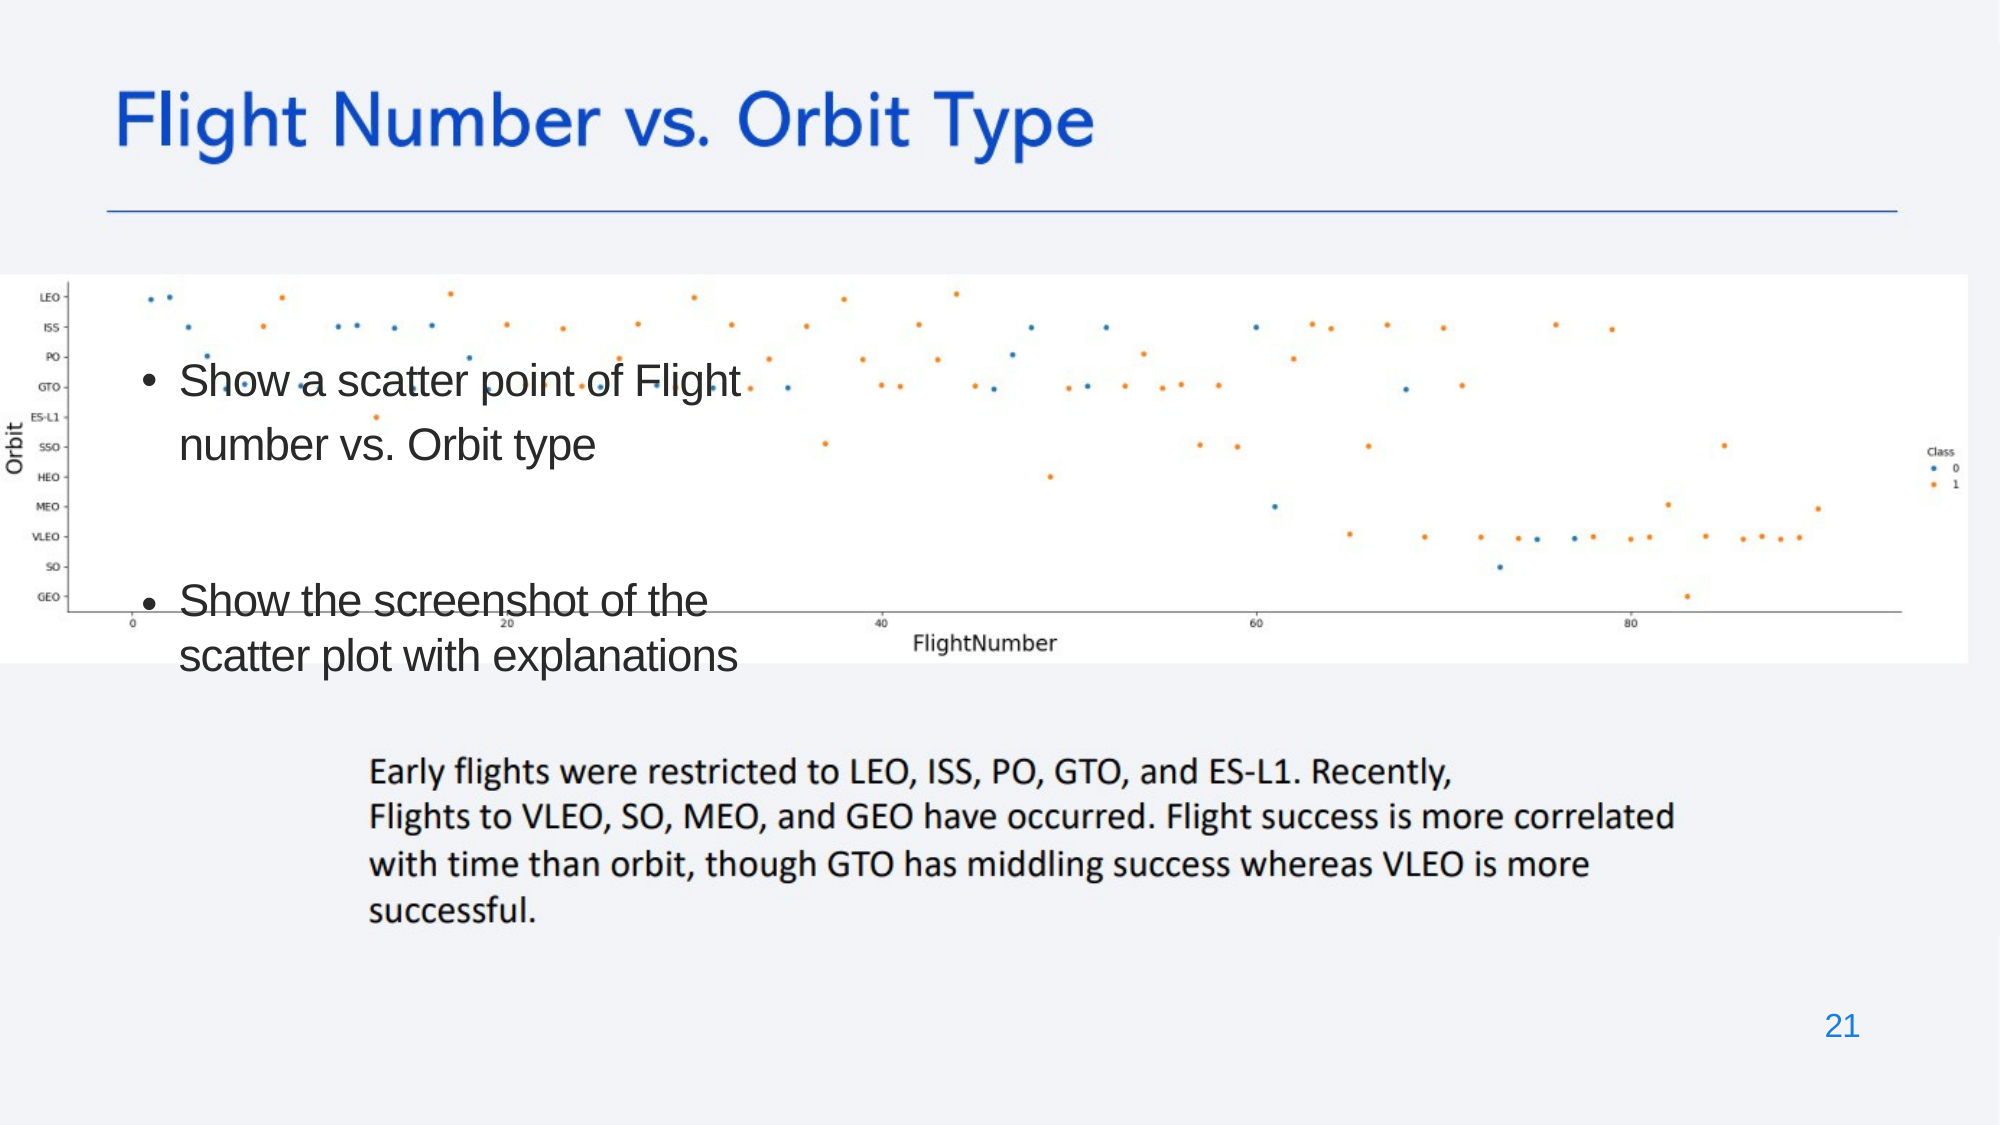

•
Show a scatter point of Flight number vs. Orbit type
•
Show the screenshot of the scatter plot with explanations
21